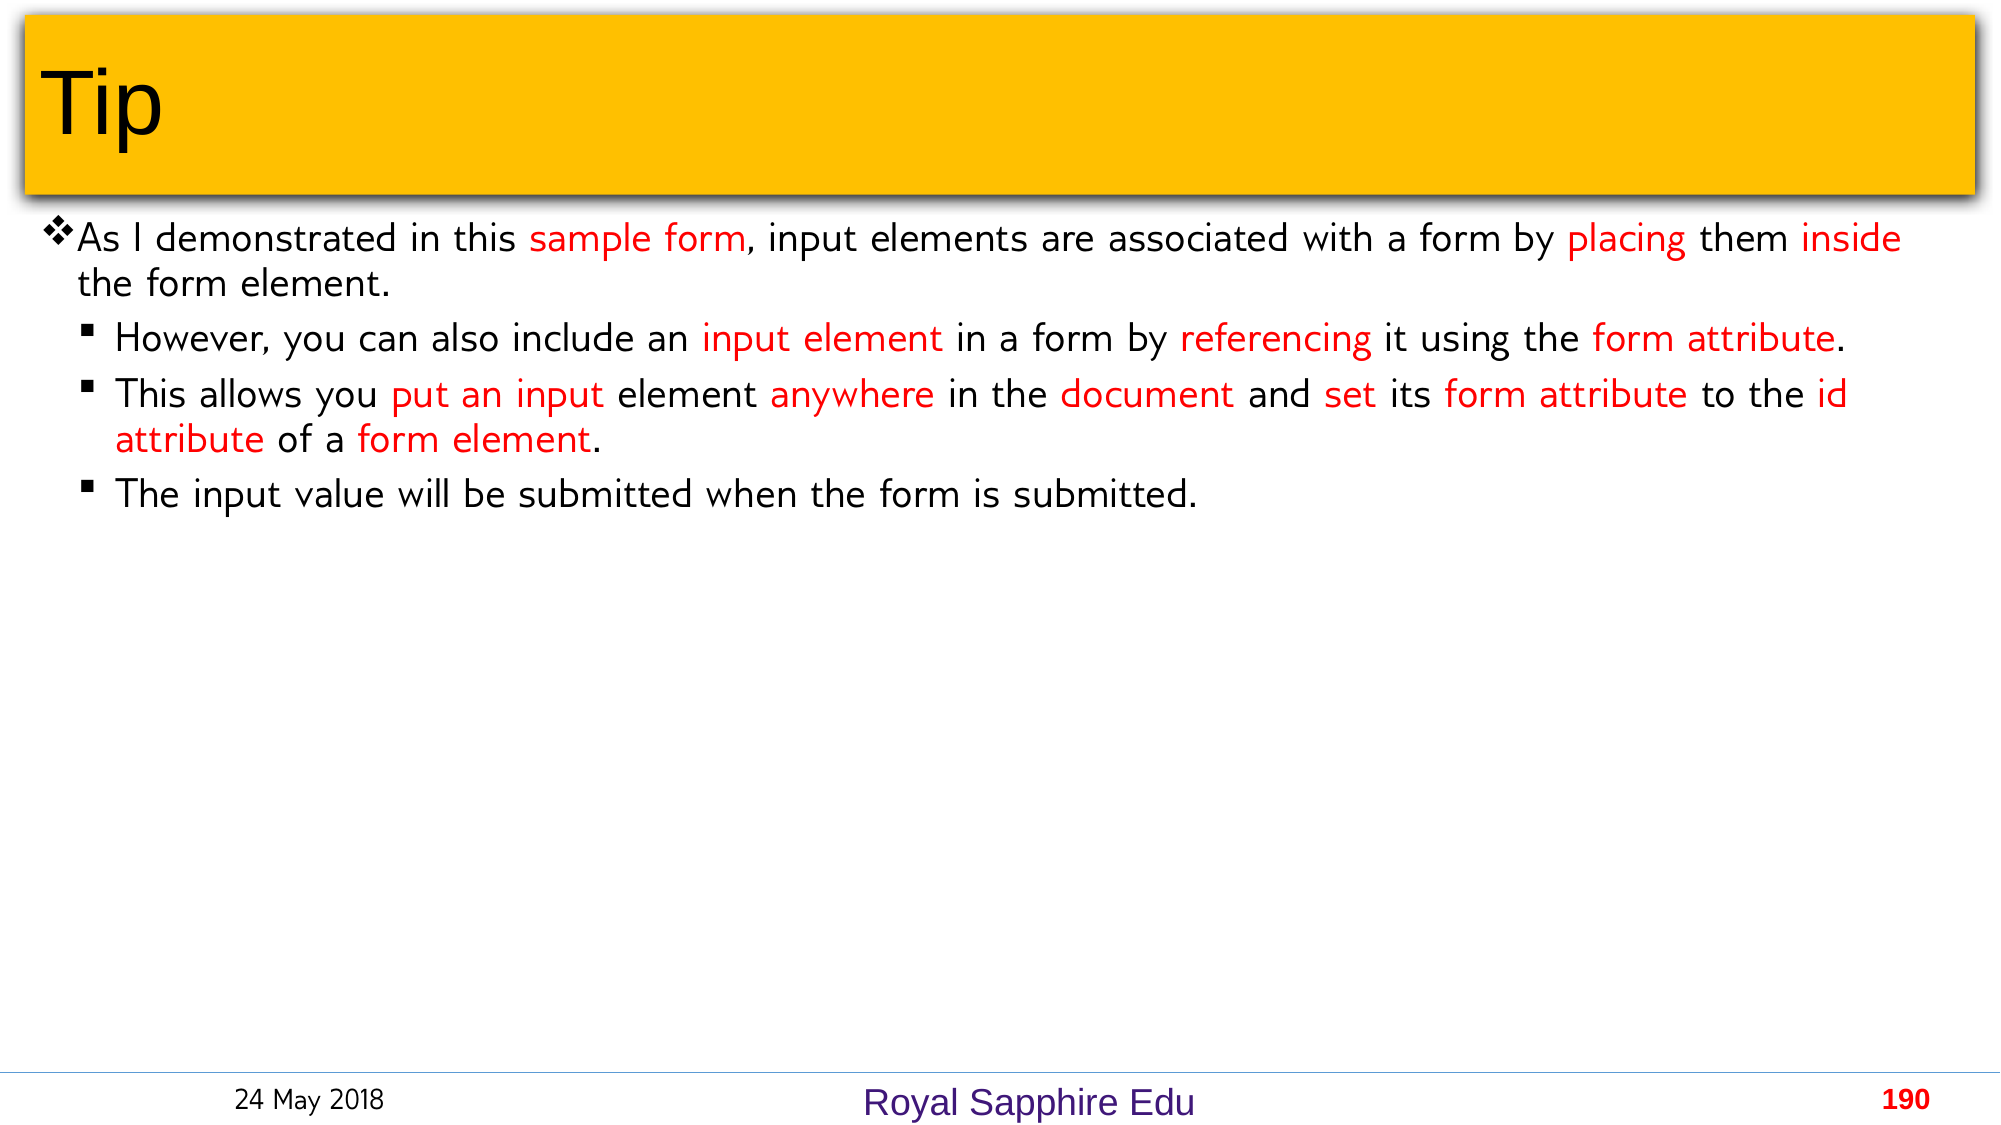

# Tip
As I demonstrated in this sample form, input elements are associated with a form by placing them inside the form element.
However, you can also include an input element in a form by referencing it using the form attribute.
This allows you put an input element anywhere in the document and set its form attribute to the id attribute of a form element.
The input value will be submitted when the form is submitted.
24 May 2018
190